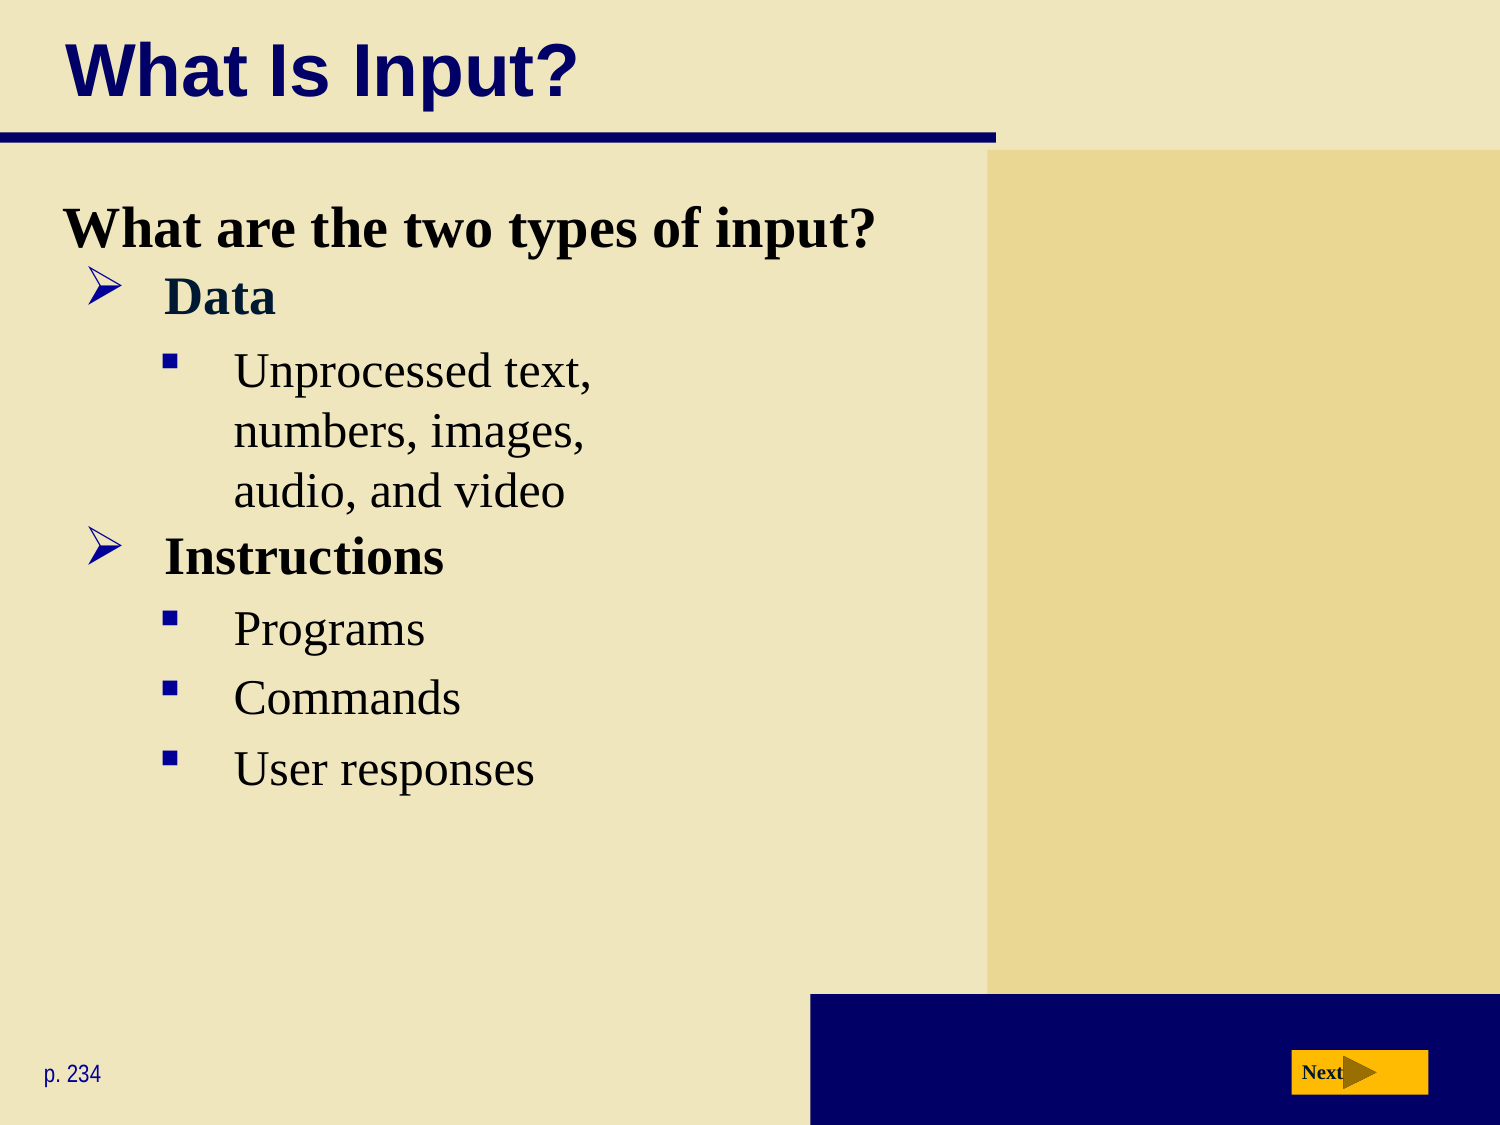

# What Is Input?
What are the two types of input?
Data
Unprocessed text,
numbers, images,
audio, and video
Instructions
Programs
Commands
User responses
p. 234

Next